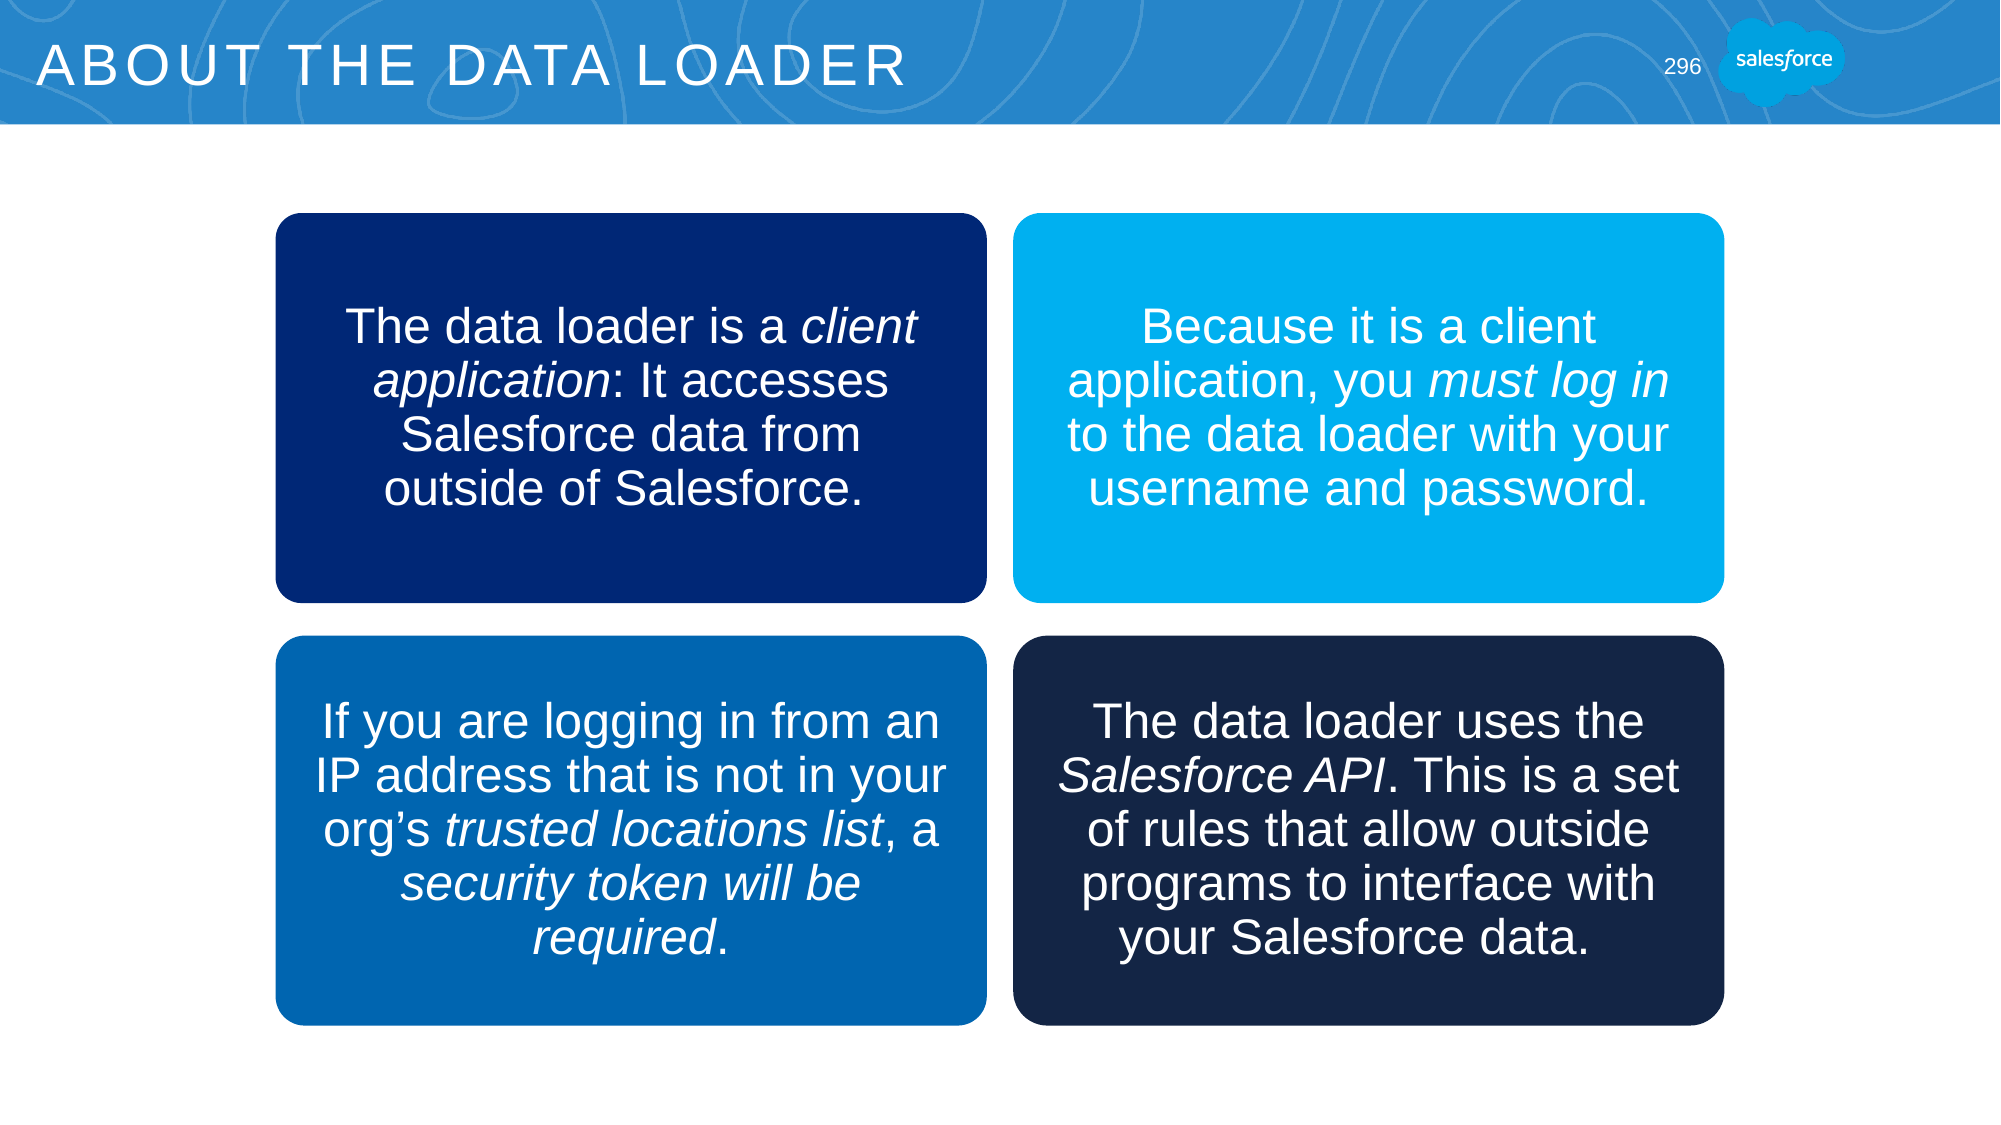

# About the Data Loader
296
The data loader is a client application: It accesses Salesforce data from outside of Salesforce.
Because it is a client application, you must log in to the data loader with your username and password.
If you are logging in from an IP address that is not in your org’s trusted locations list, a security token will be required.
The data loader uses the Salesforce API. This is a set of rules that allow outside programs to interface with your Salesforce data.